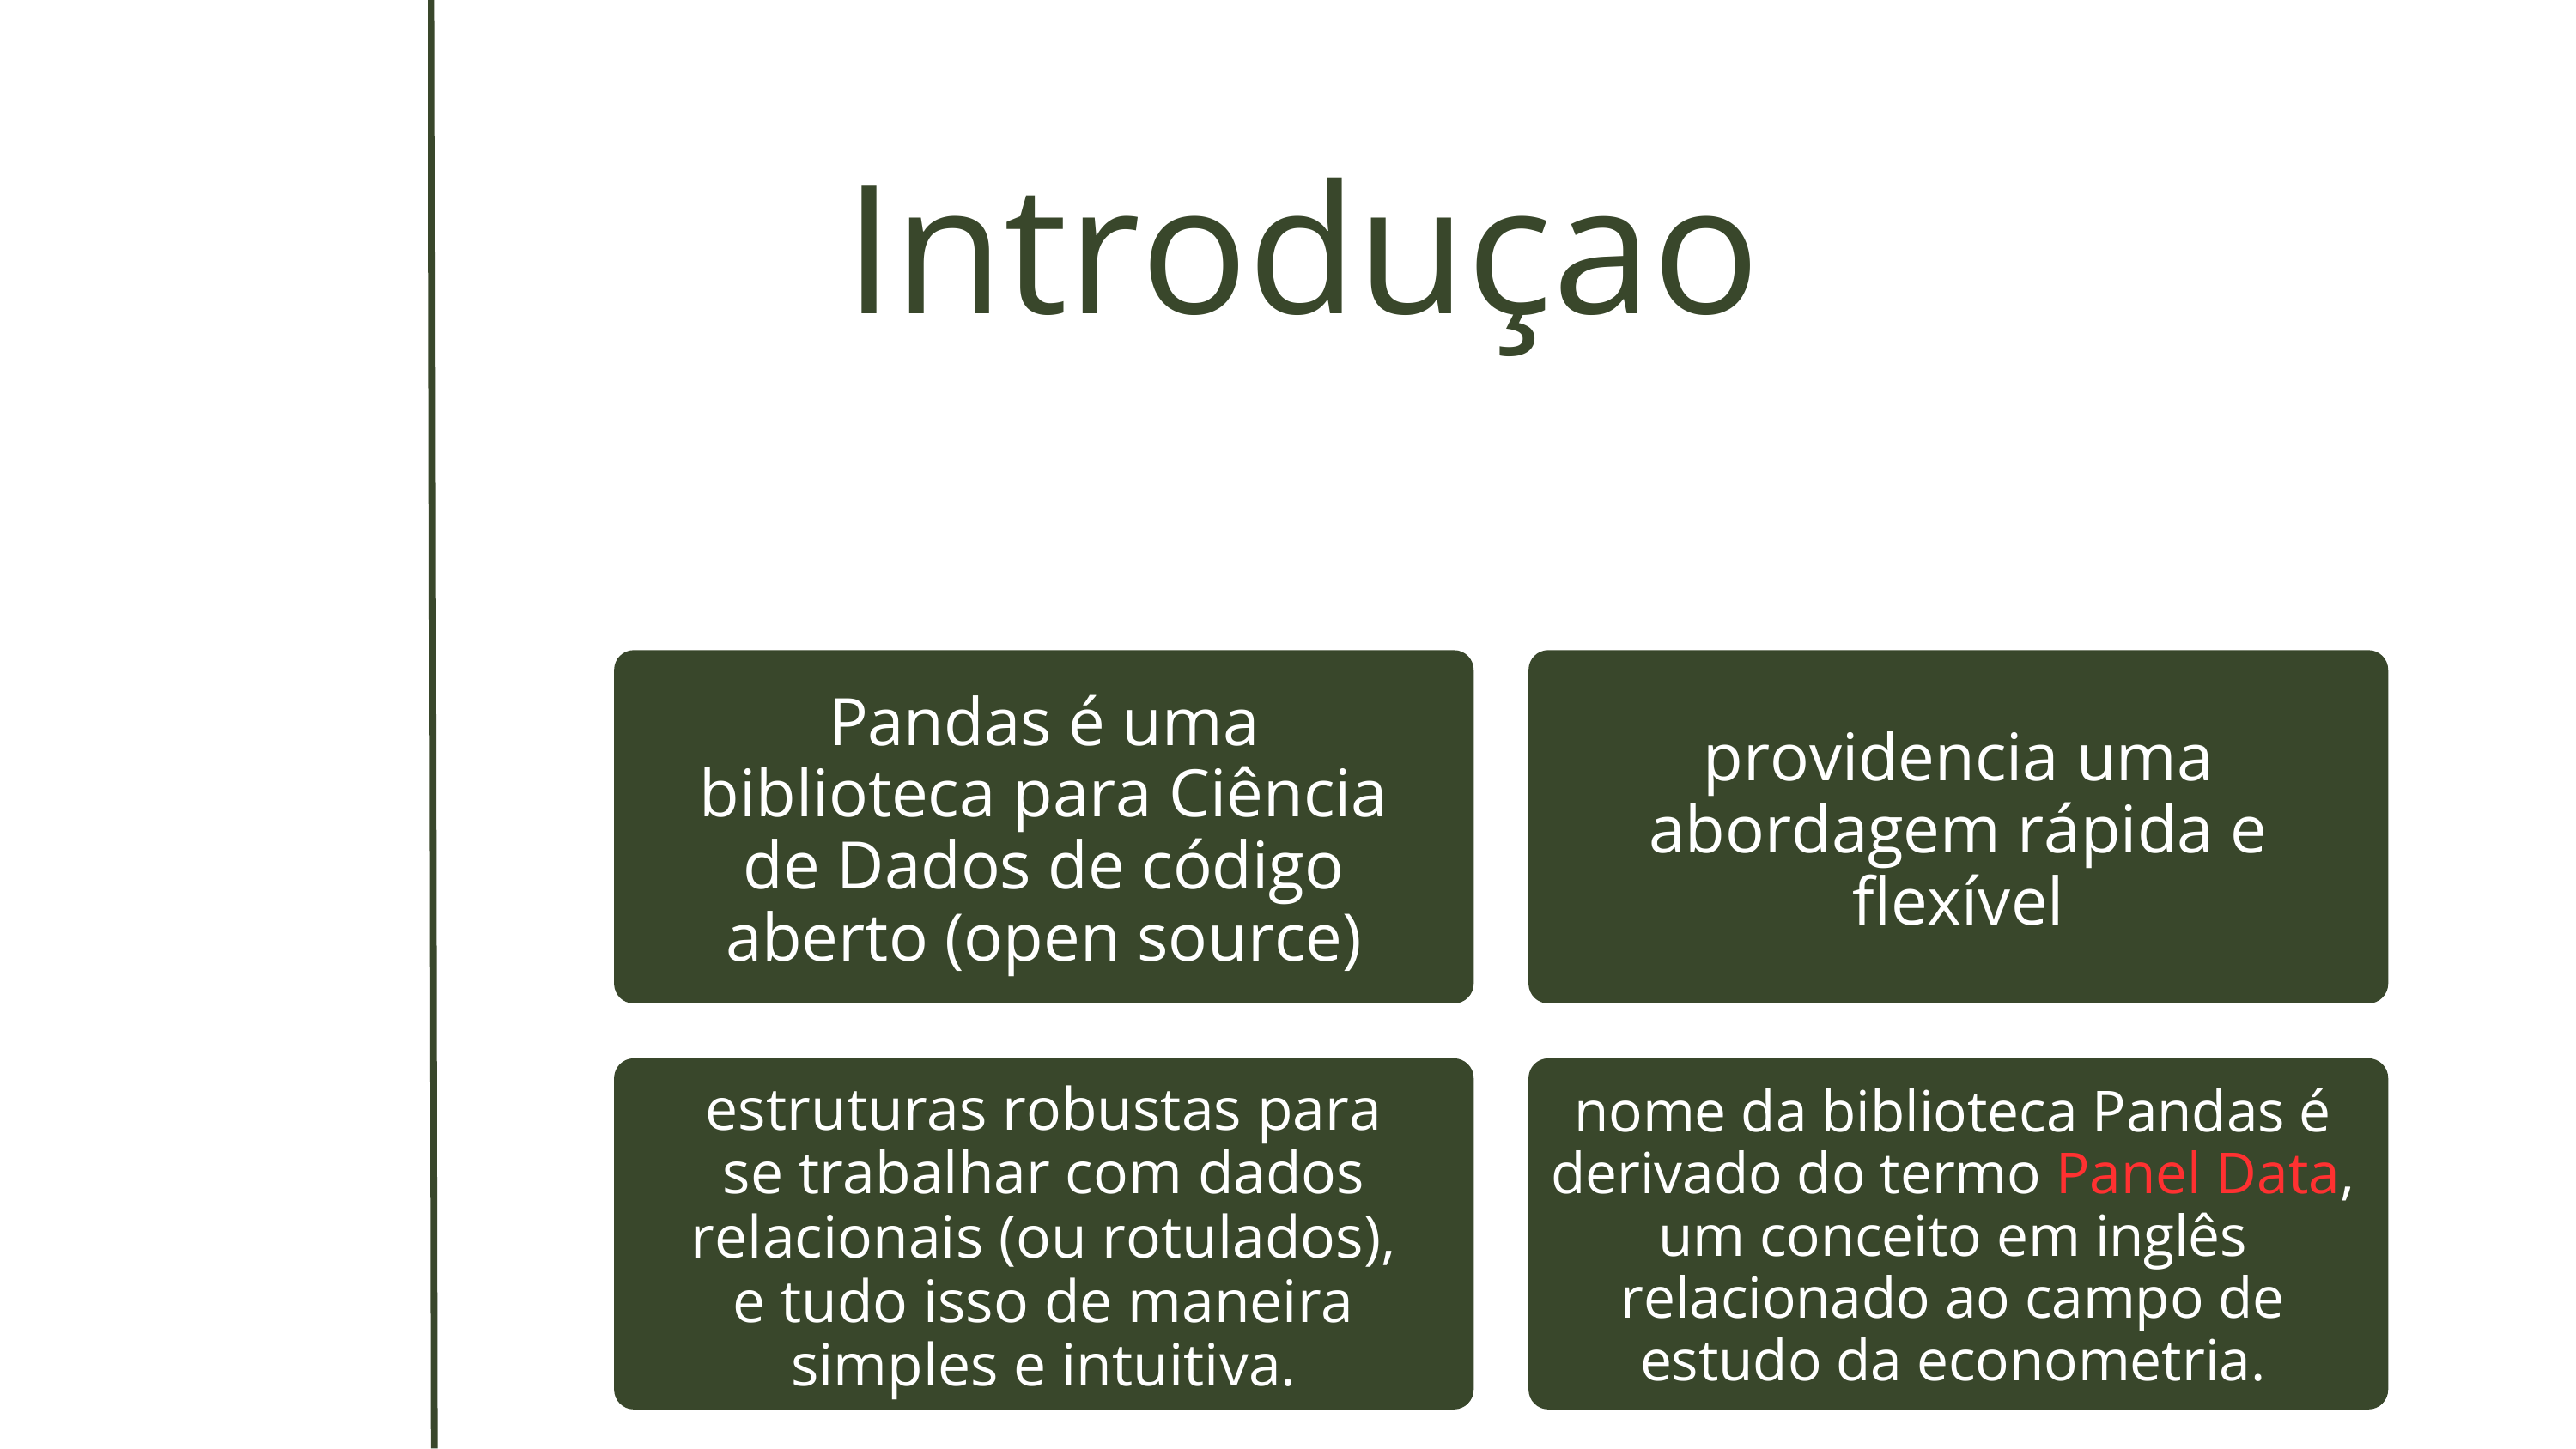

Introduçao

Pandas é uma biblioteca para Ciência de Dados de código aberto (open source)
providencia uma abordagem rápida e flexível

estruturas robustas para se trabalhar com dados relacionais (ou rotulados), e tudo isso de maneira simples e intuitiva.
nome da biblioteca Pandas é derivado do termo Panel Data, um conceito em inglês relacionado ao campo de estudo da econometria.